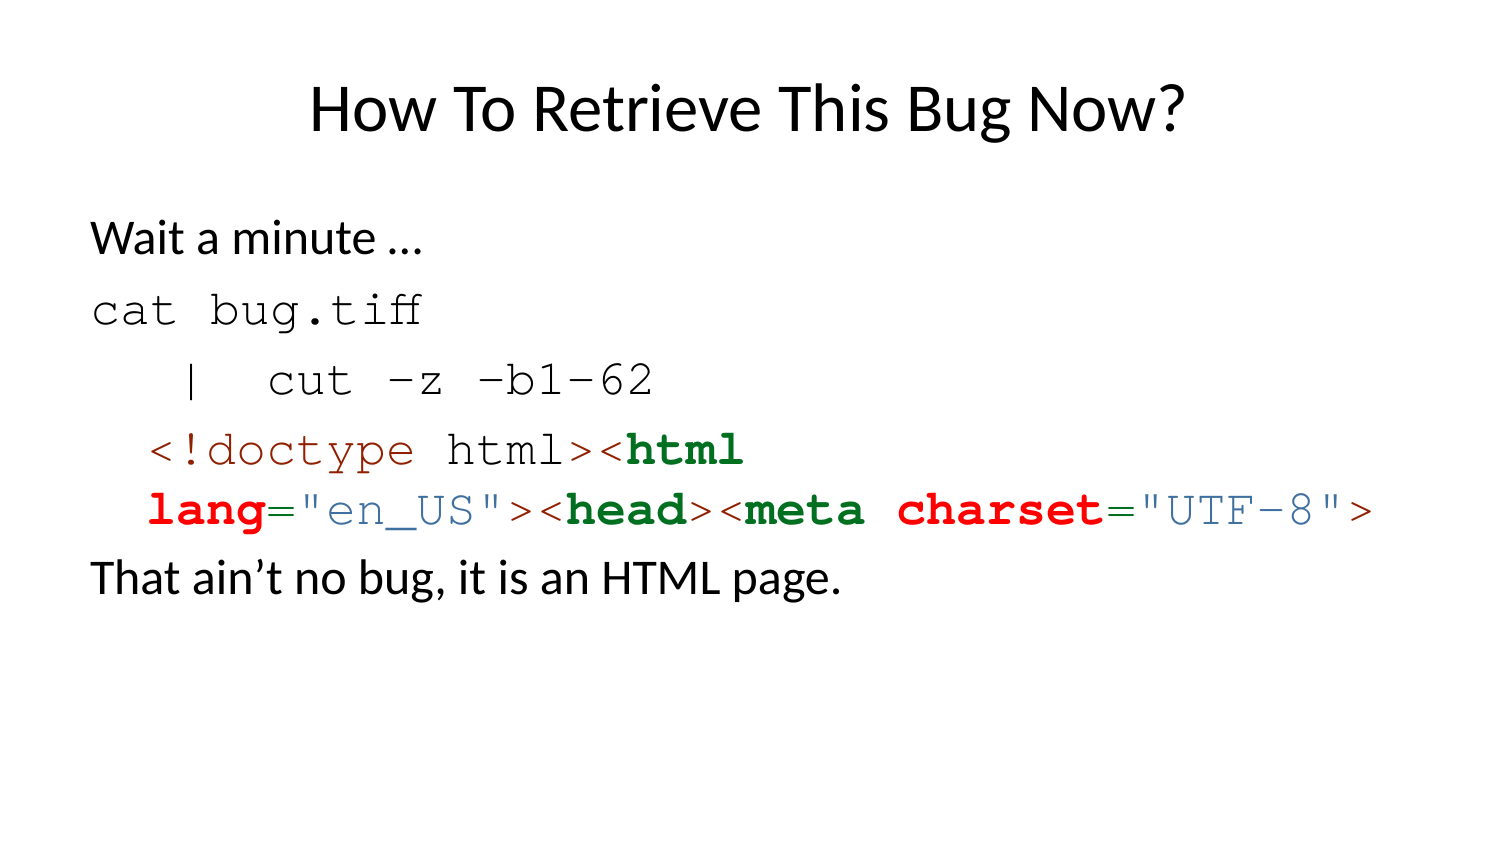

# How To Retrieve This Bug Now?
Wait a minute …
cat bug.tiff
 |  cut -z -b1-62
<!doctype html><html lang="en_US"><head><meta charset="UTF-8">
That ain’t no bug, it is an HTML page.